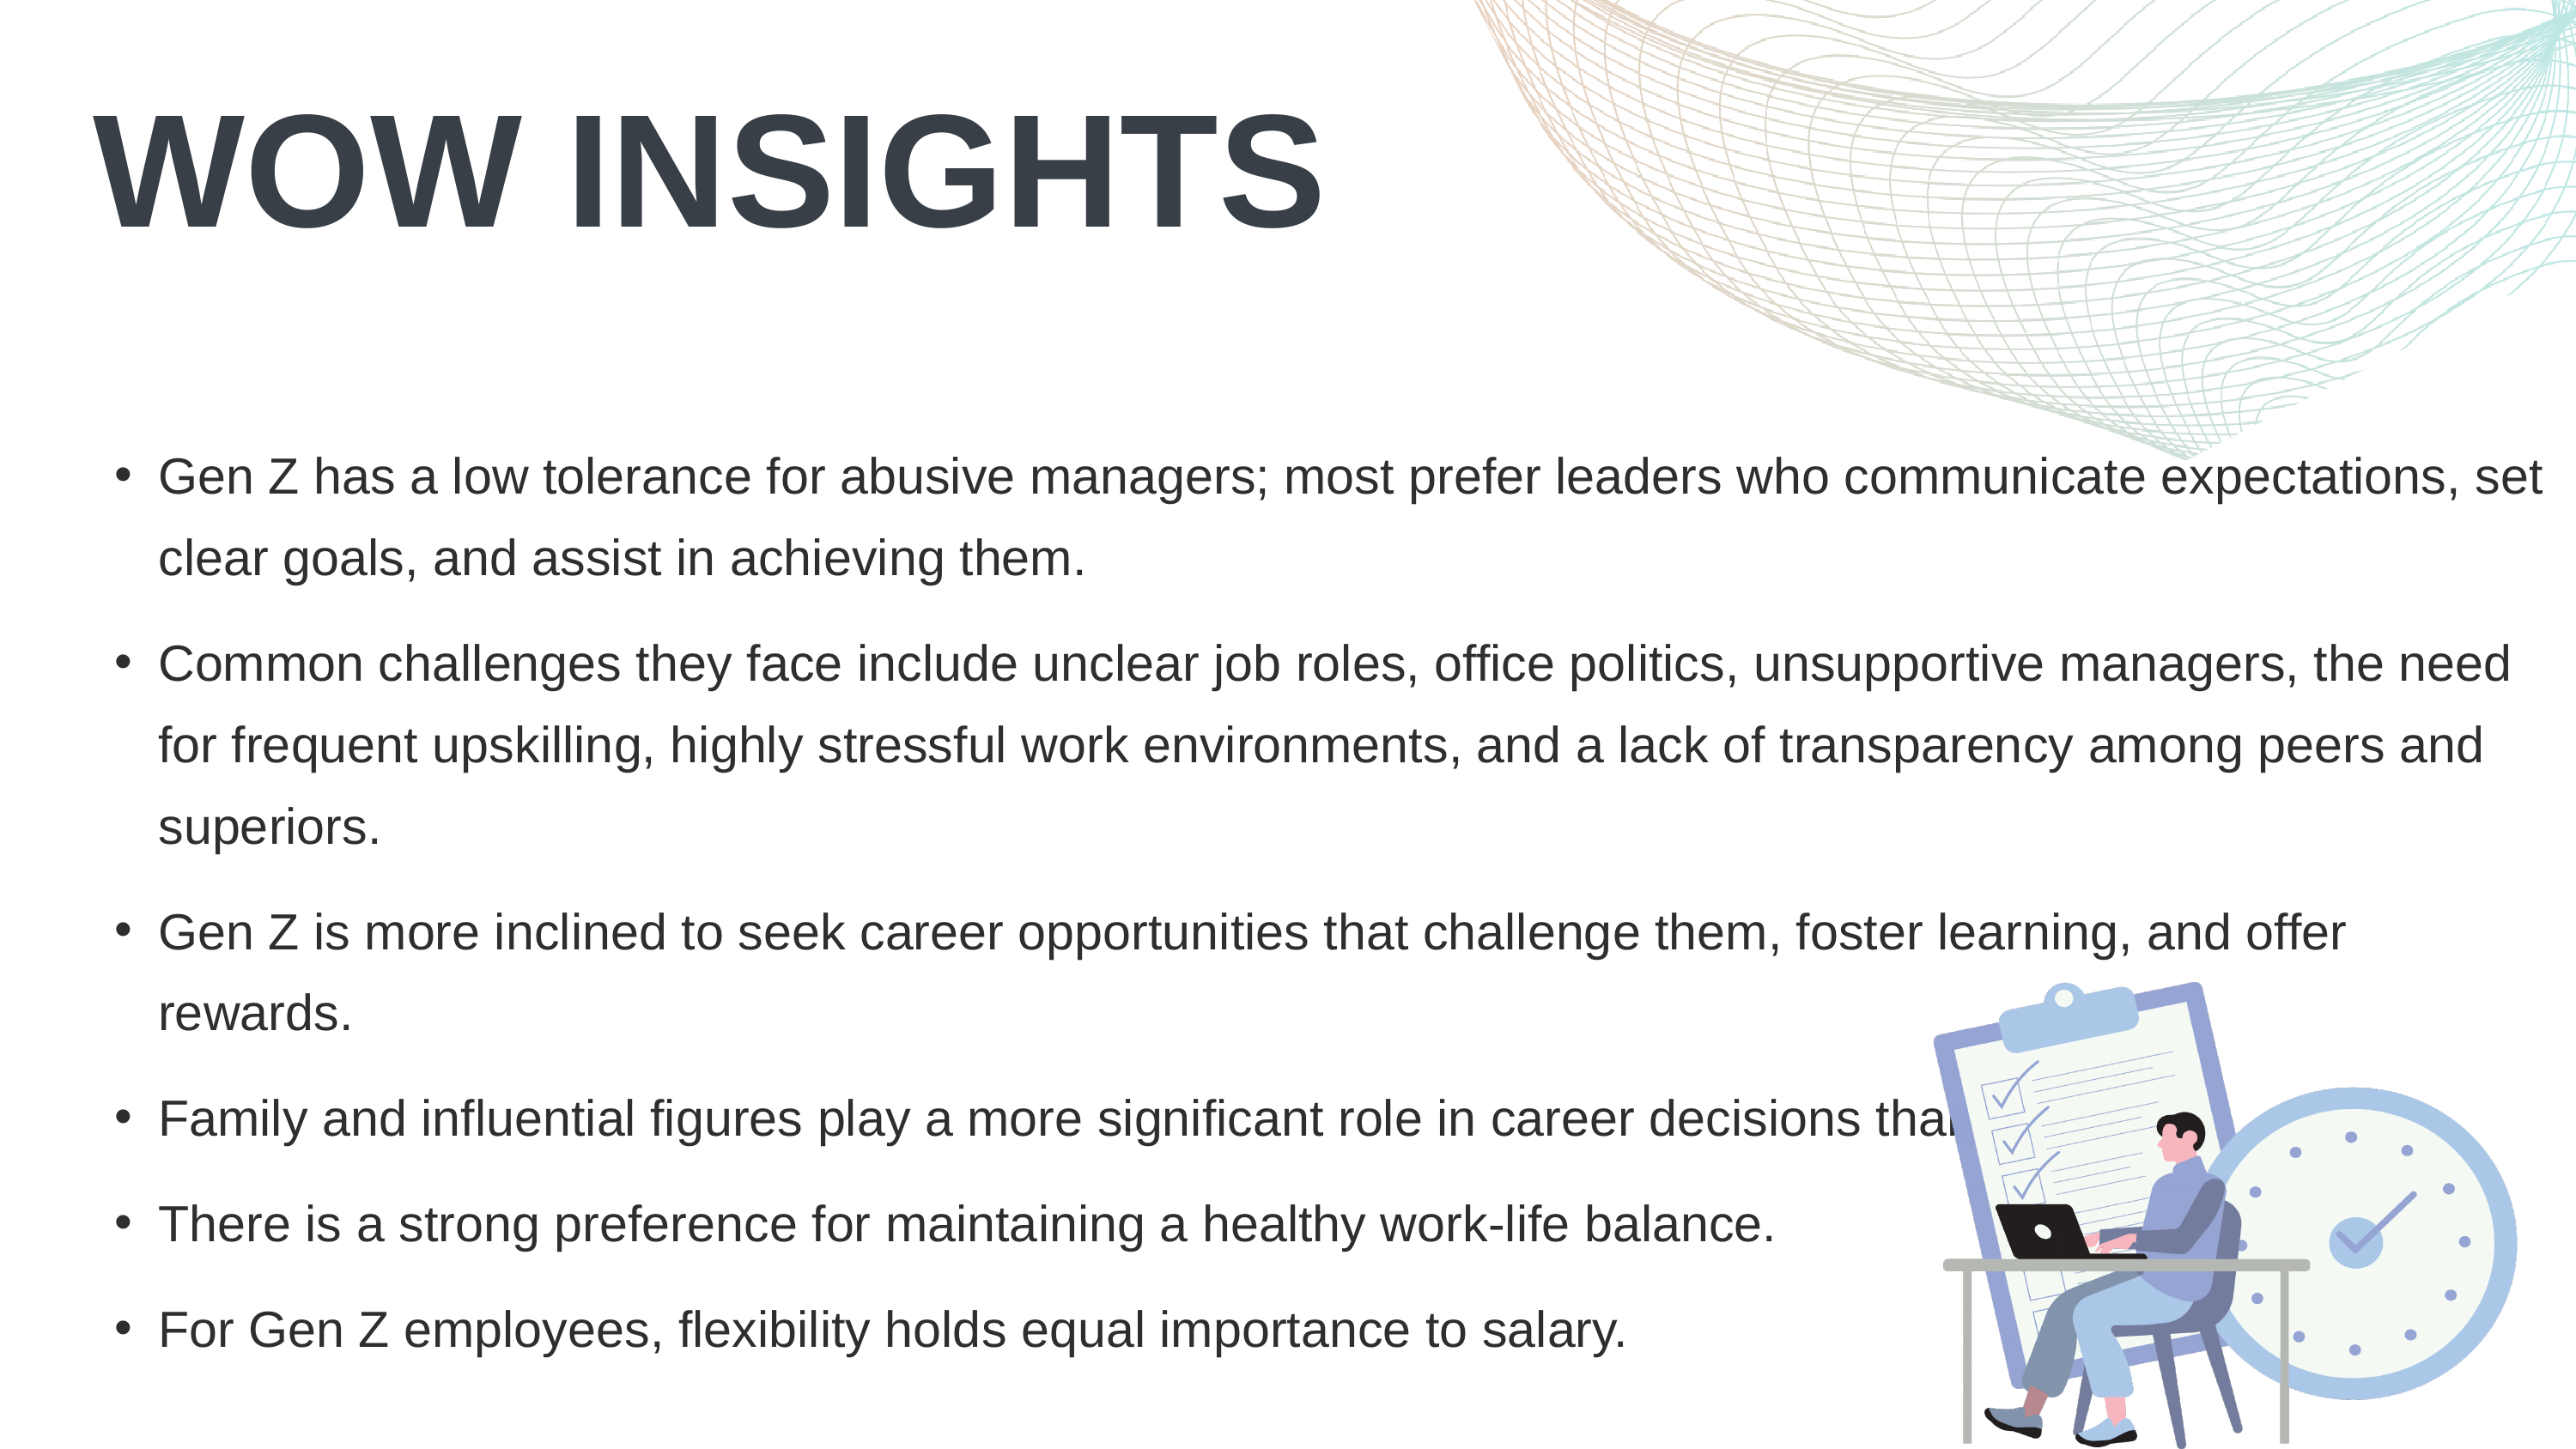

WOW INSIGHTS
Gen Z has a low tolerance for abusive managers; most prefer leaders who communicate expectations, set clear goals, and assist in achieving them.

Common challenges they face include unclear job roles, office politics, unsupportive managers, the need for frequent upskilling, highly stressful work environments, and a lack of transparency among peers and superiors.

Gen Z is more inclined to seek career opportunities that challenge them, foster learning, and offer rewards.

Family and influential figures play a more significant role in career decisions than peers do.

There is a strong preference for maintaining a healthy work-life balance.

For Gen Z employees, flexibility holds equal importance to salary.